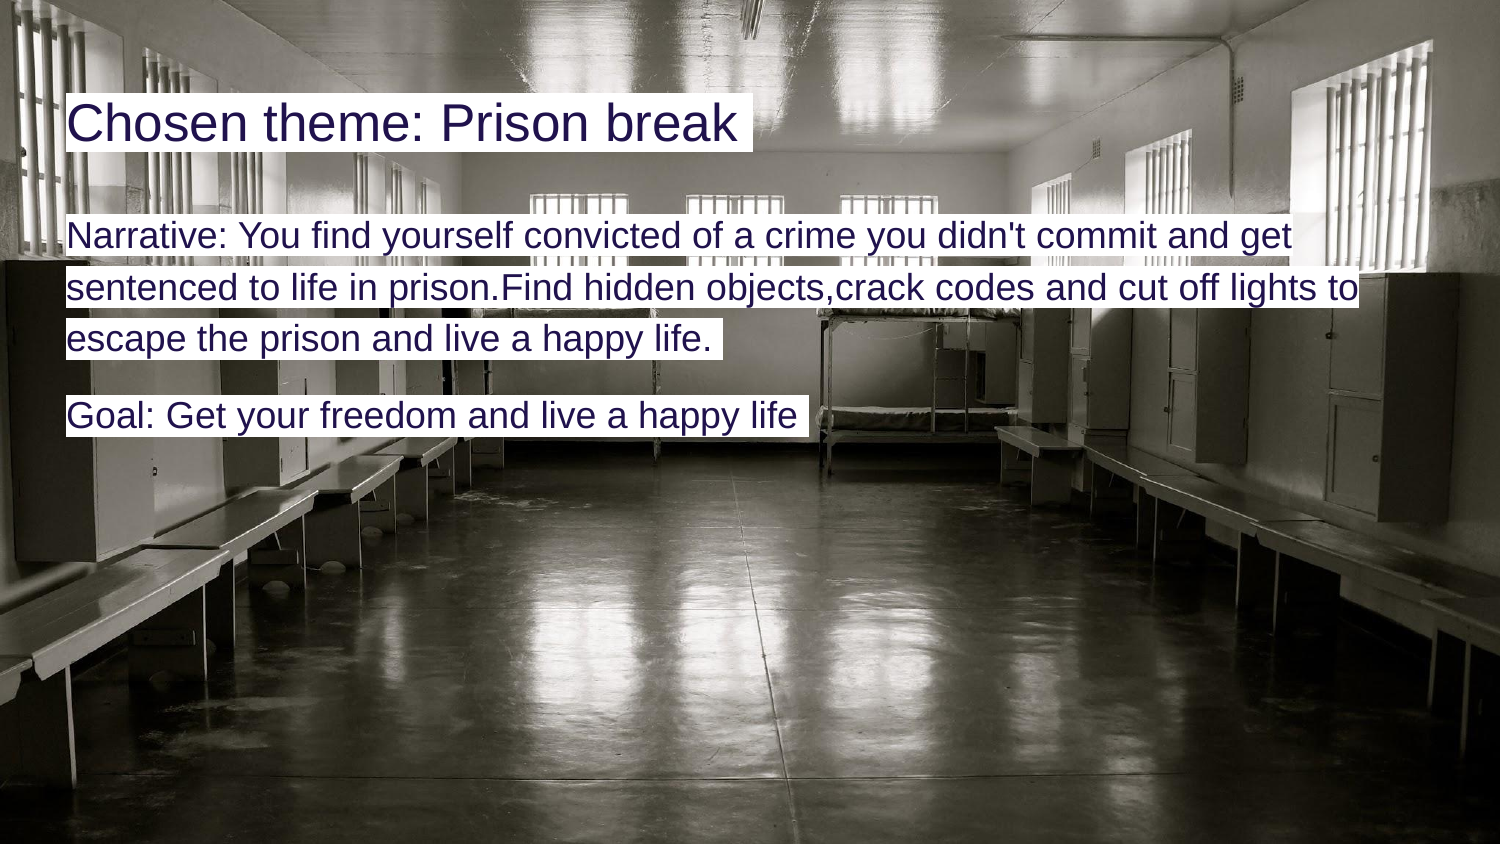

# Chosen theme: Prison break
Narrative: You find yourself convicted of a crime you didn't commit and get sentenced to life in prison.Find hidden objects,crack codes and cut off lights to escape the prison and live a happy life.
Goal: Get your freedom and live a happy life